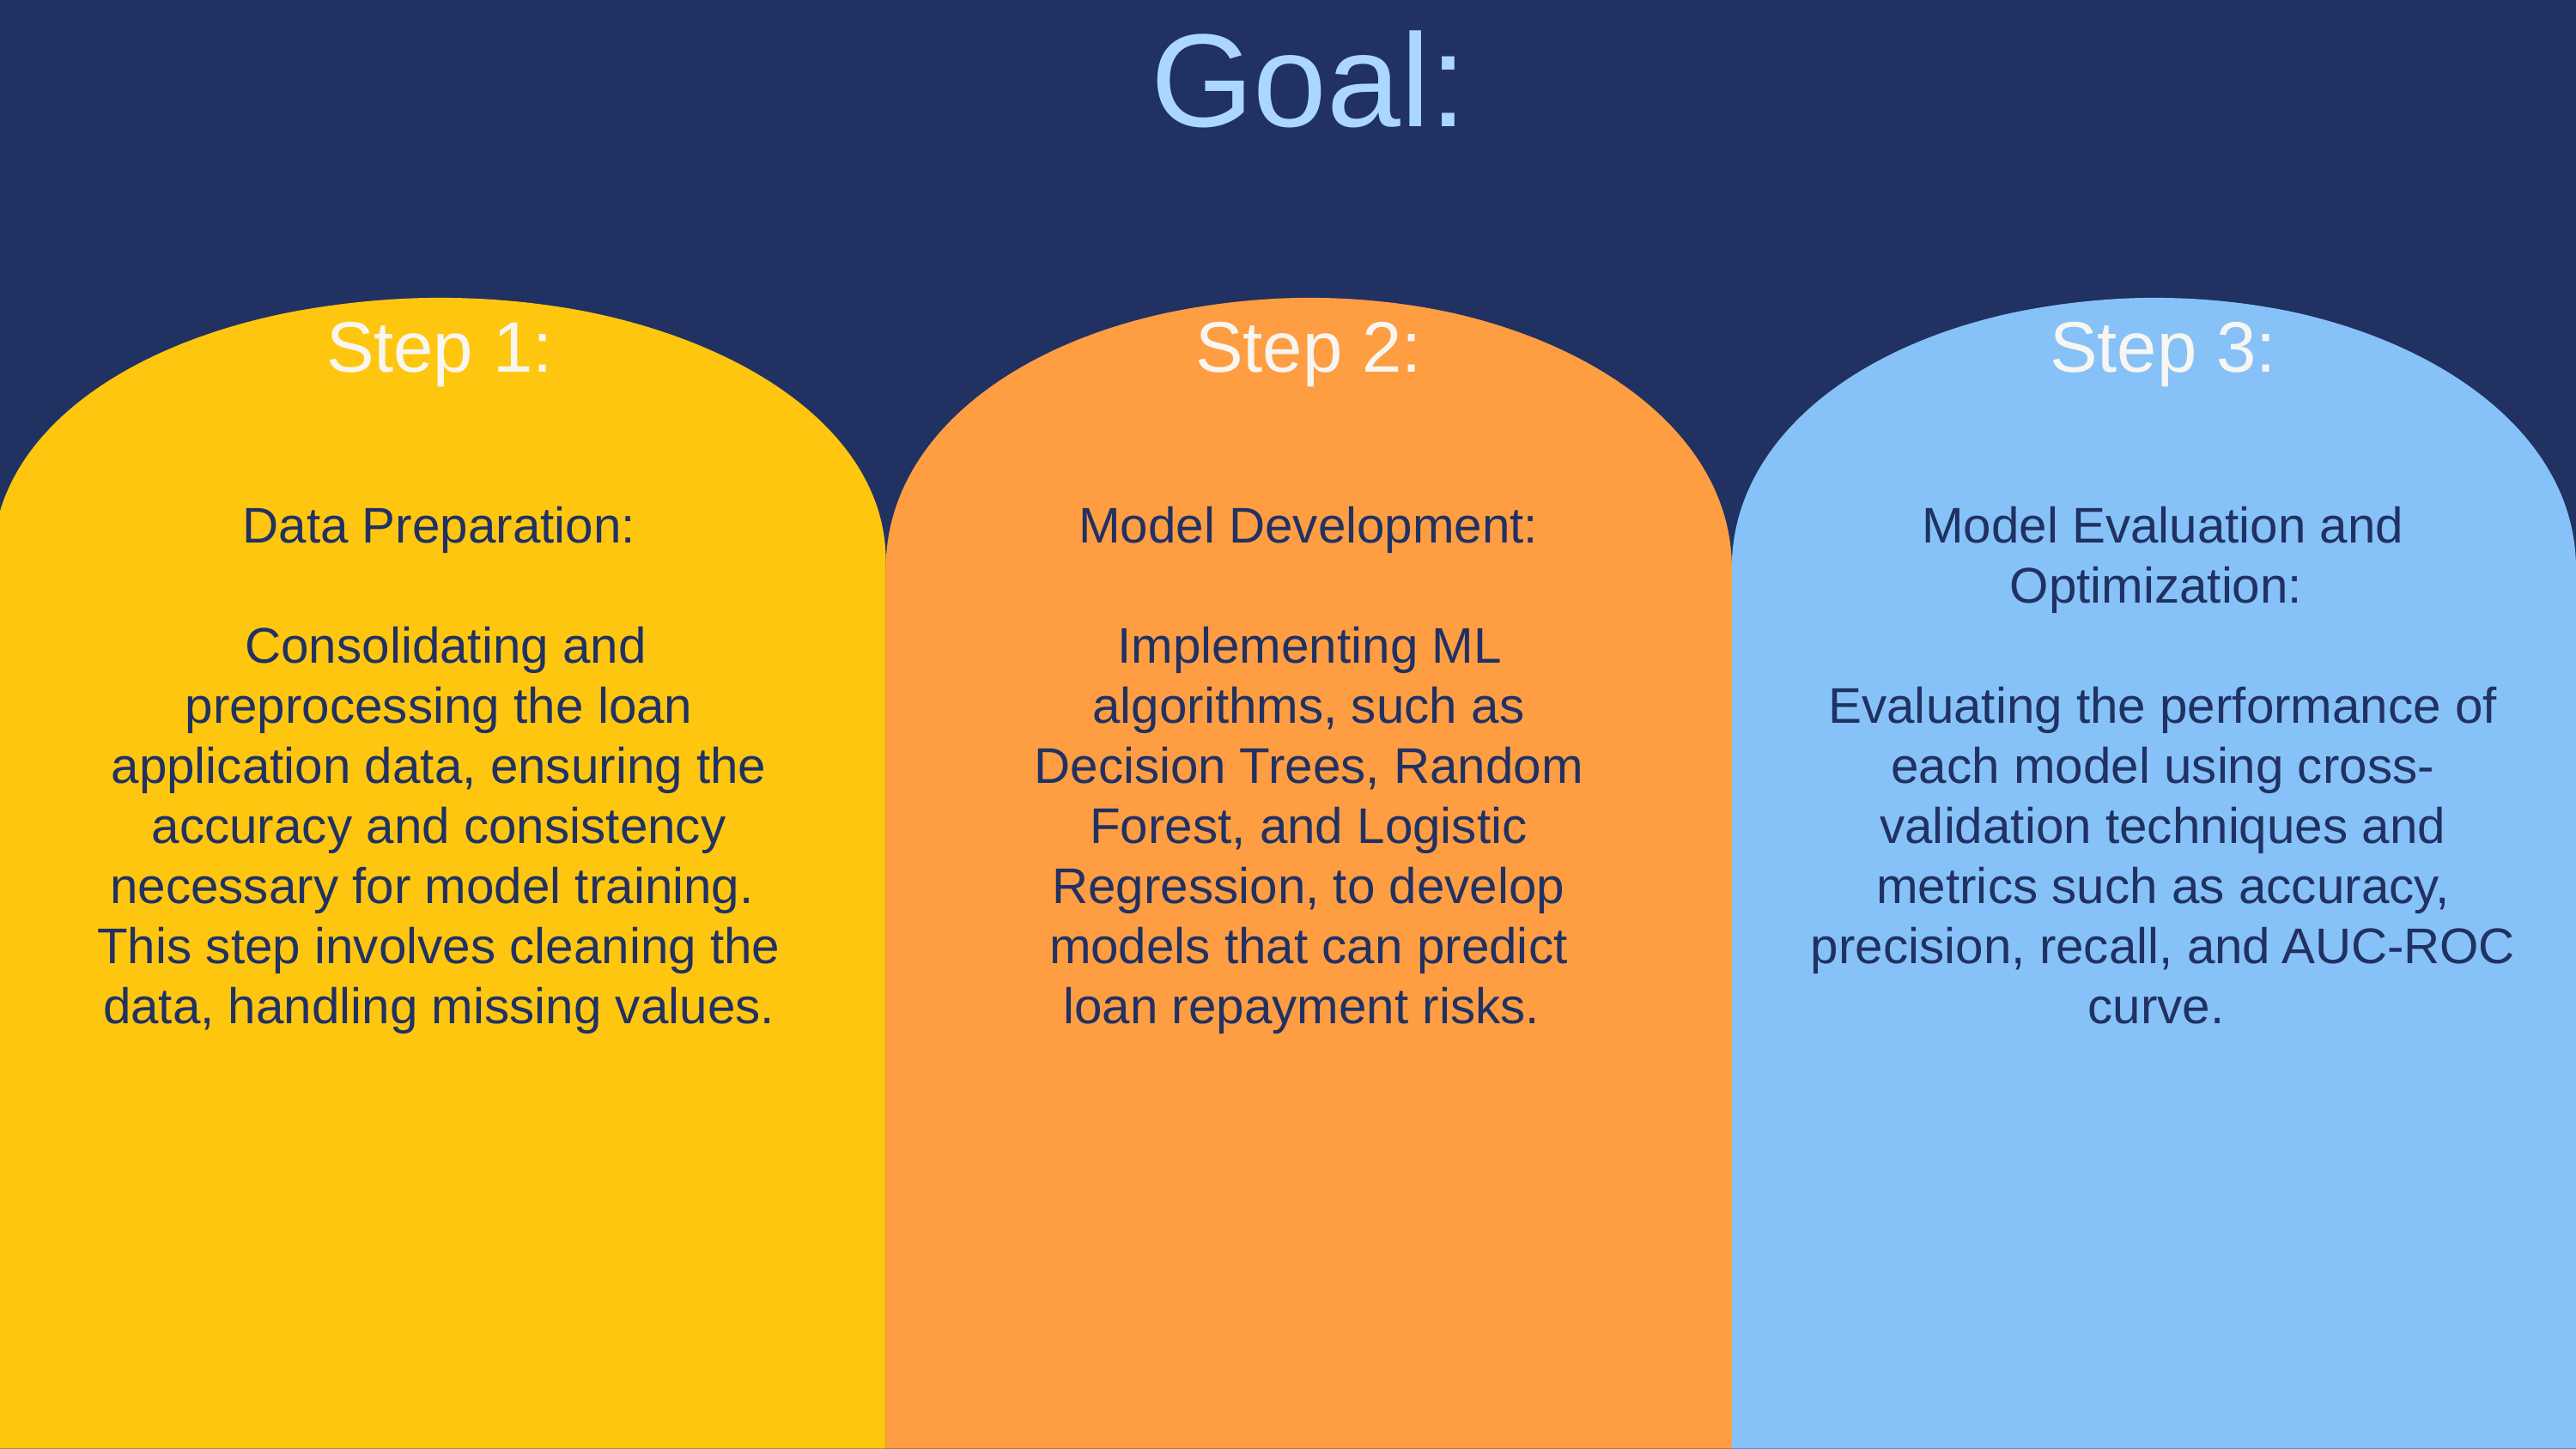

Goal:

Step 1:
Step 2:
Step 3:
Data Preparation:

 Consolidating and preprocessing the loan application data, ensuring the accuracy and consistency necessary for model training.
This step involves cleaning the data, handling missing values.
Model Development:

 Implementing ML  algorithms, such as Decision Trees, Random Forest, and Logistic Regression, to develop models that can predict loan repayment risks.

Model Evaluation and Optimization:

Evaluating the performance of each model using cross-validation techniques and metrics such as accuracy, precision, recall, and AUC-ROC curve.